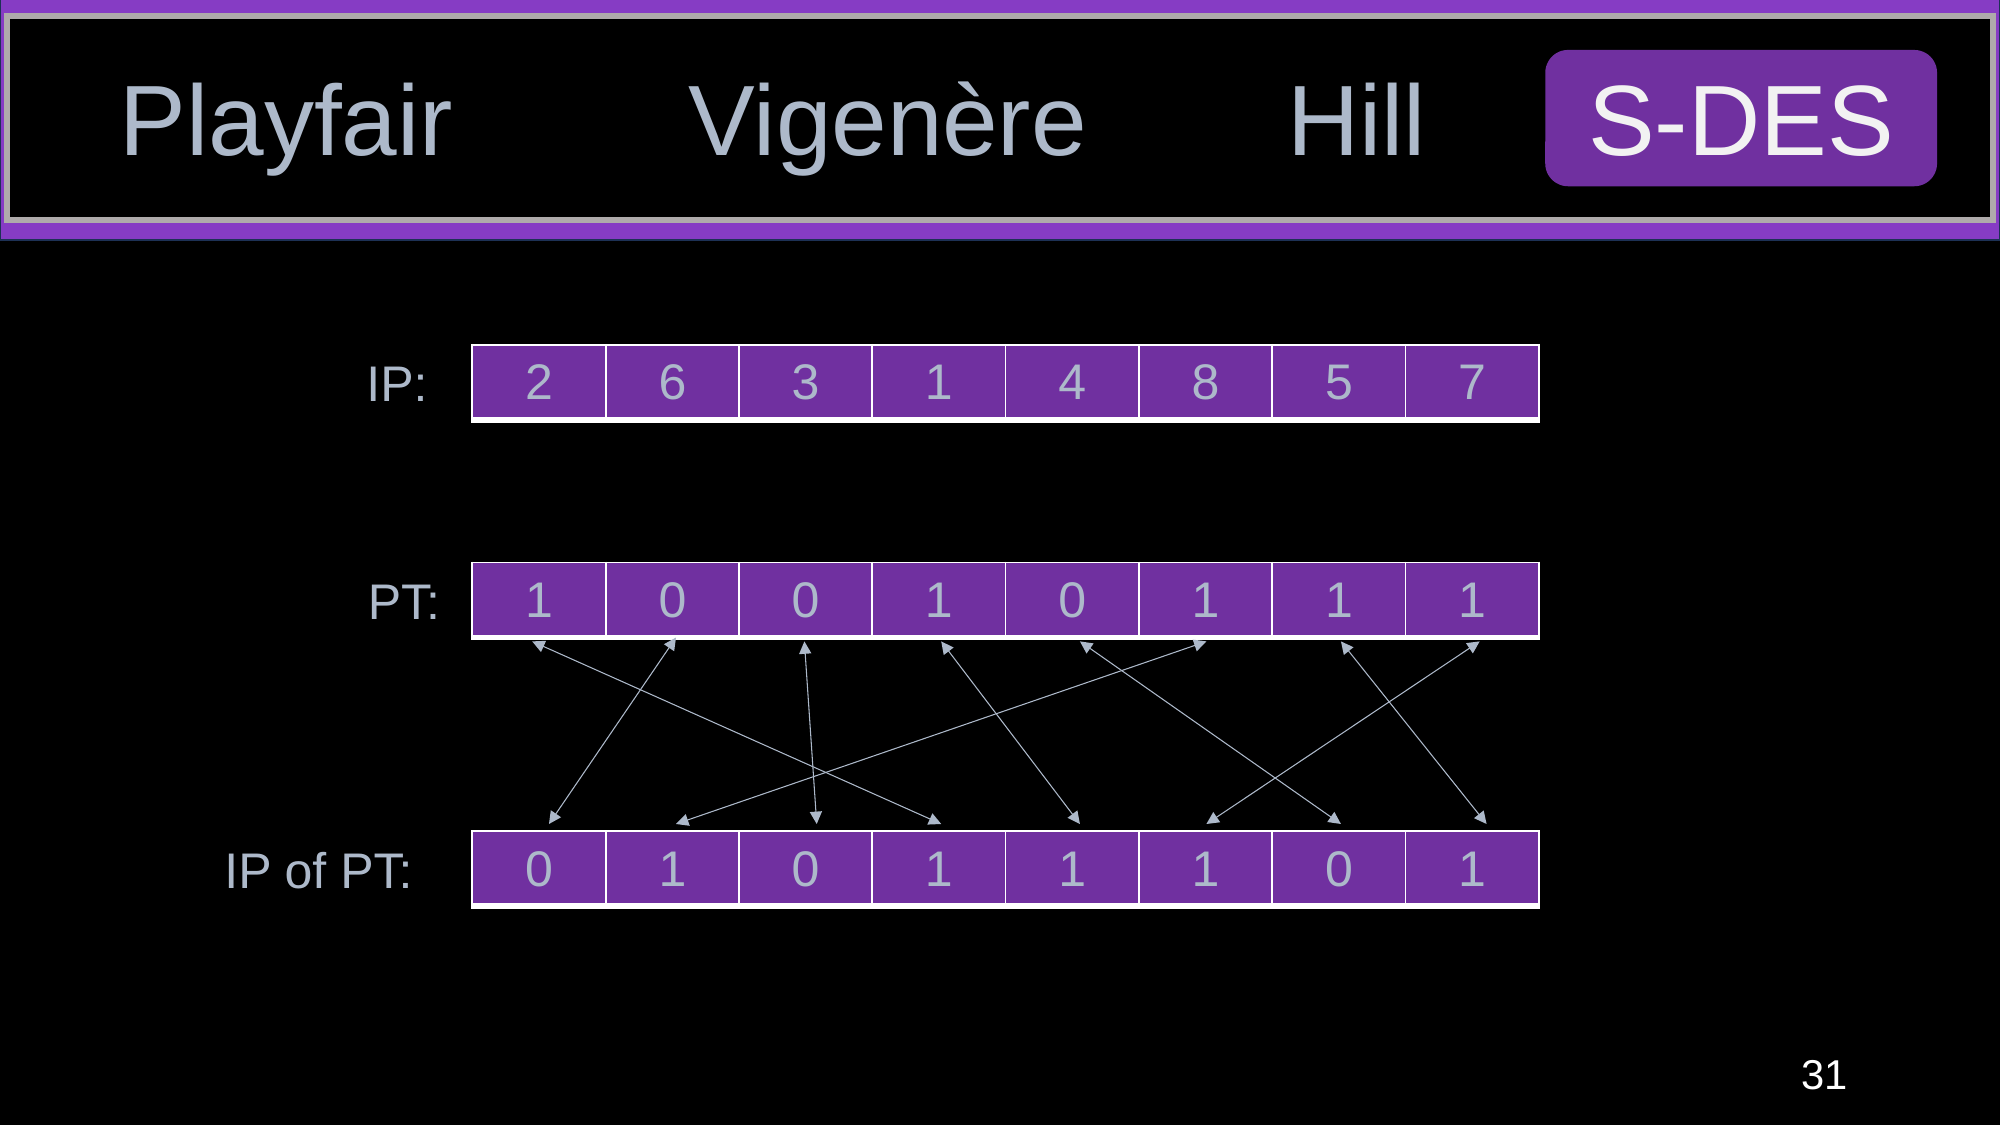

Playfair
Vigenère
Hill
S-DES

IP:
| 2 | 6 | 3 | 1 | 4 | 8 | 5 | 7 |
| --- | --- | --- | --- | --- | --- | --- | --- |
PT:
| 1 | 0 | 0 | 1 | 0 | 1 | 1 | 1 |
| --- | --- | --- | --- | --- | --- | --- | --- |
IP of PT:
| 0 | 1 | 0 | 1 | 1 | 1 | 0 | 1 |
| --- | --- | --- | --- | --- | --- | --- | --- |
31